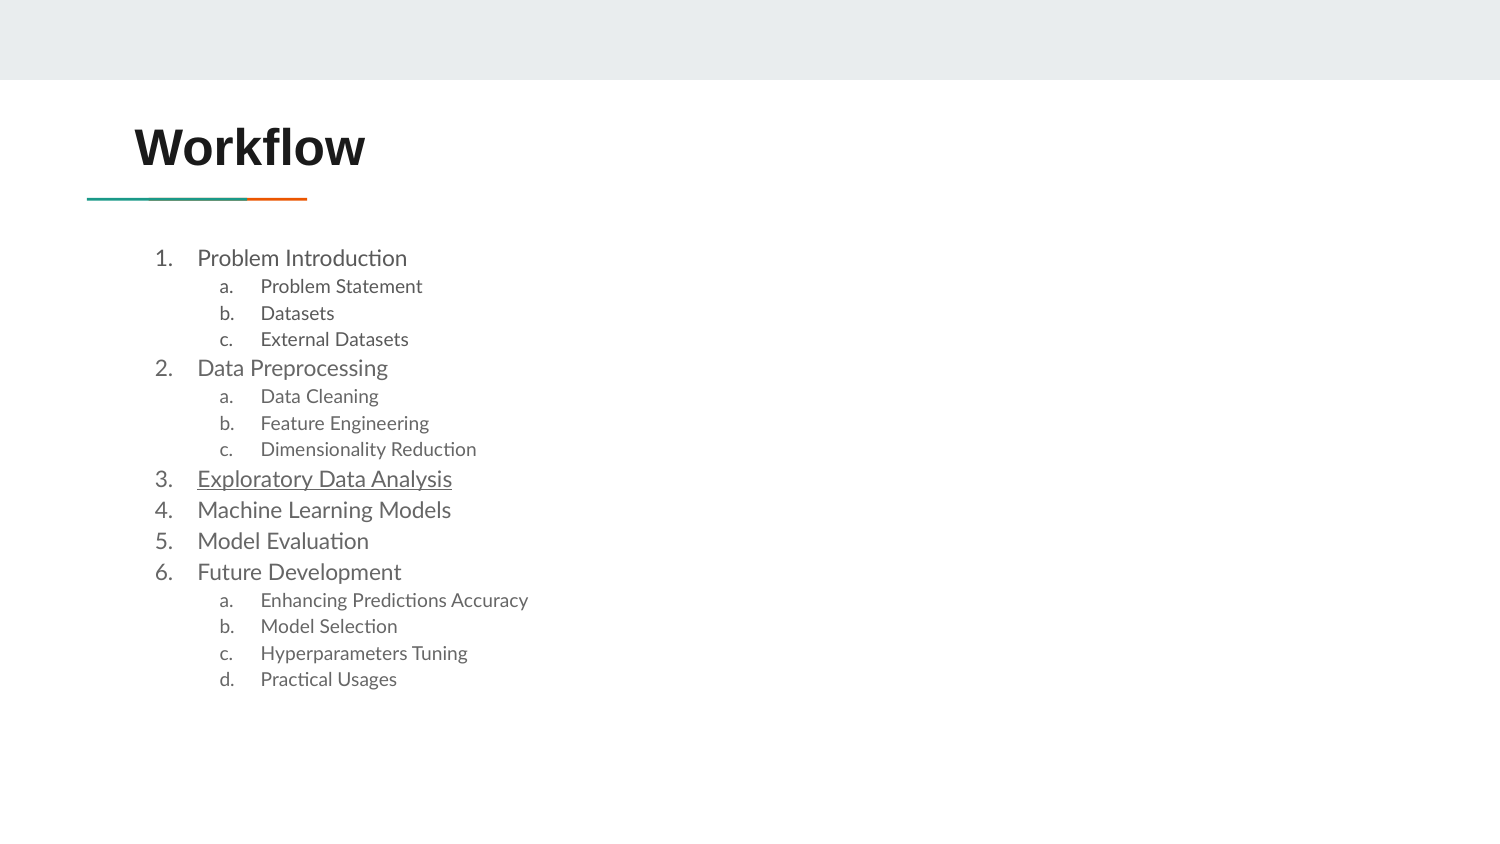

# Workflow
Problem Introduction
Problem Statement
Datasets
External Datasets
Data Preprocessing
Data Cleaning
Feature Engineering
Dimensionality Reduction
Exploratory Data Analysis
Machine Learning Models
Model Evaluation
Future Development
Enhancing Predictions Accuracy
Model Selection
Hyperparameters Tuning
Practical Usages